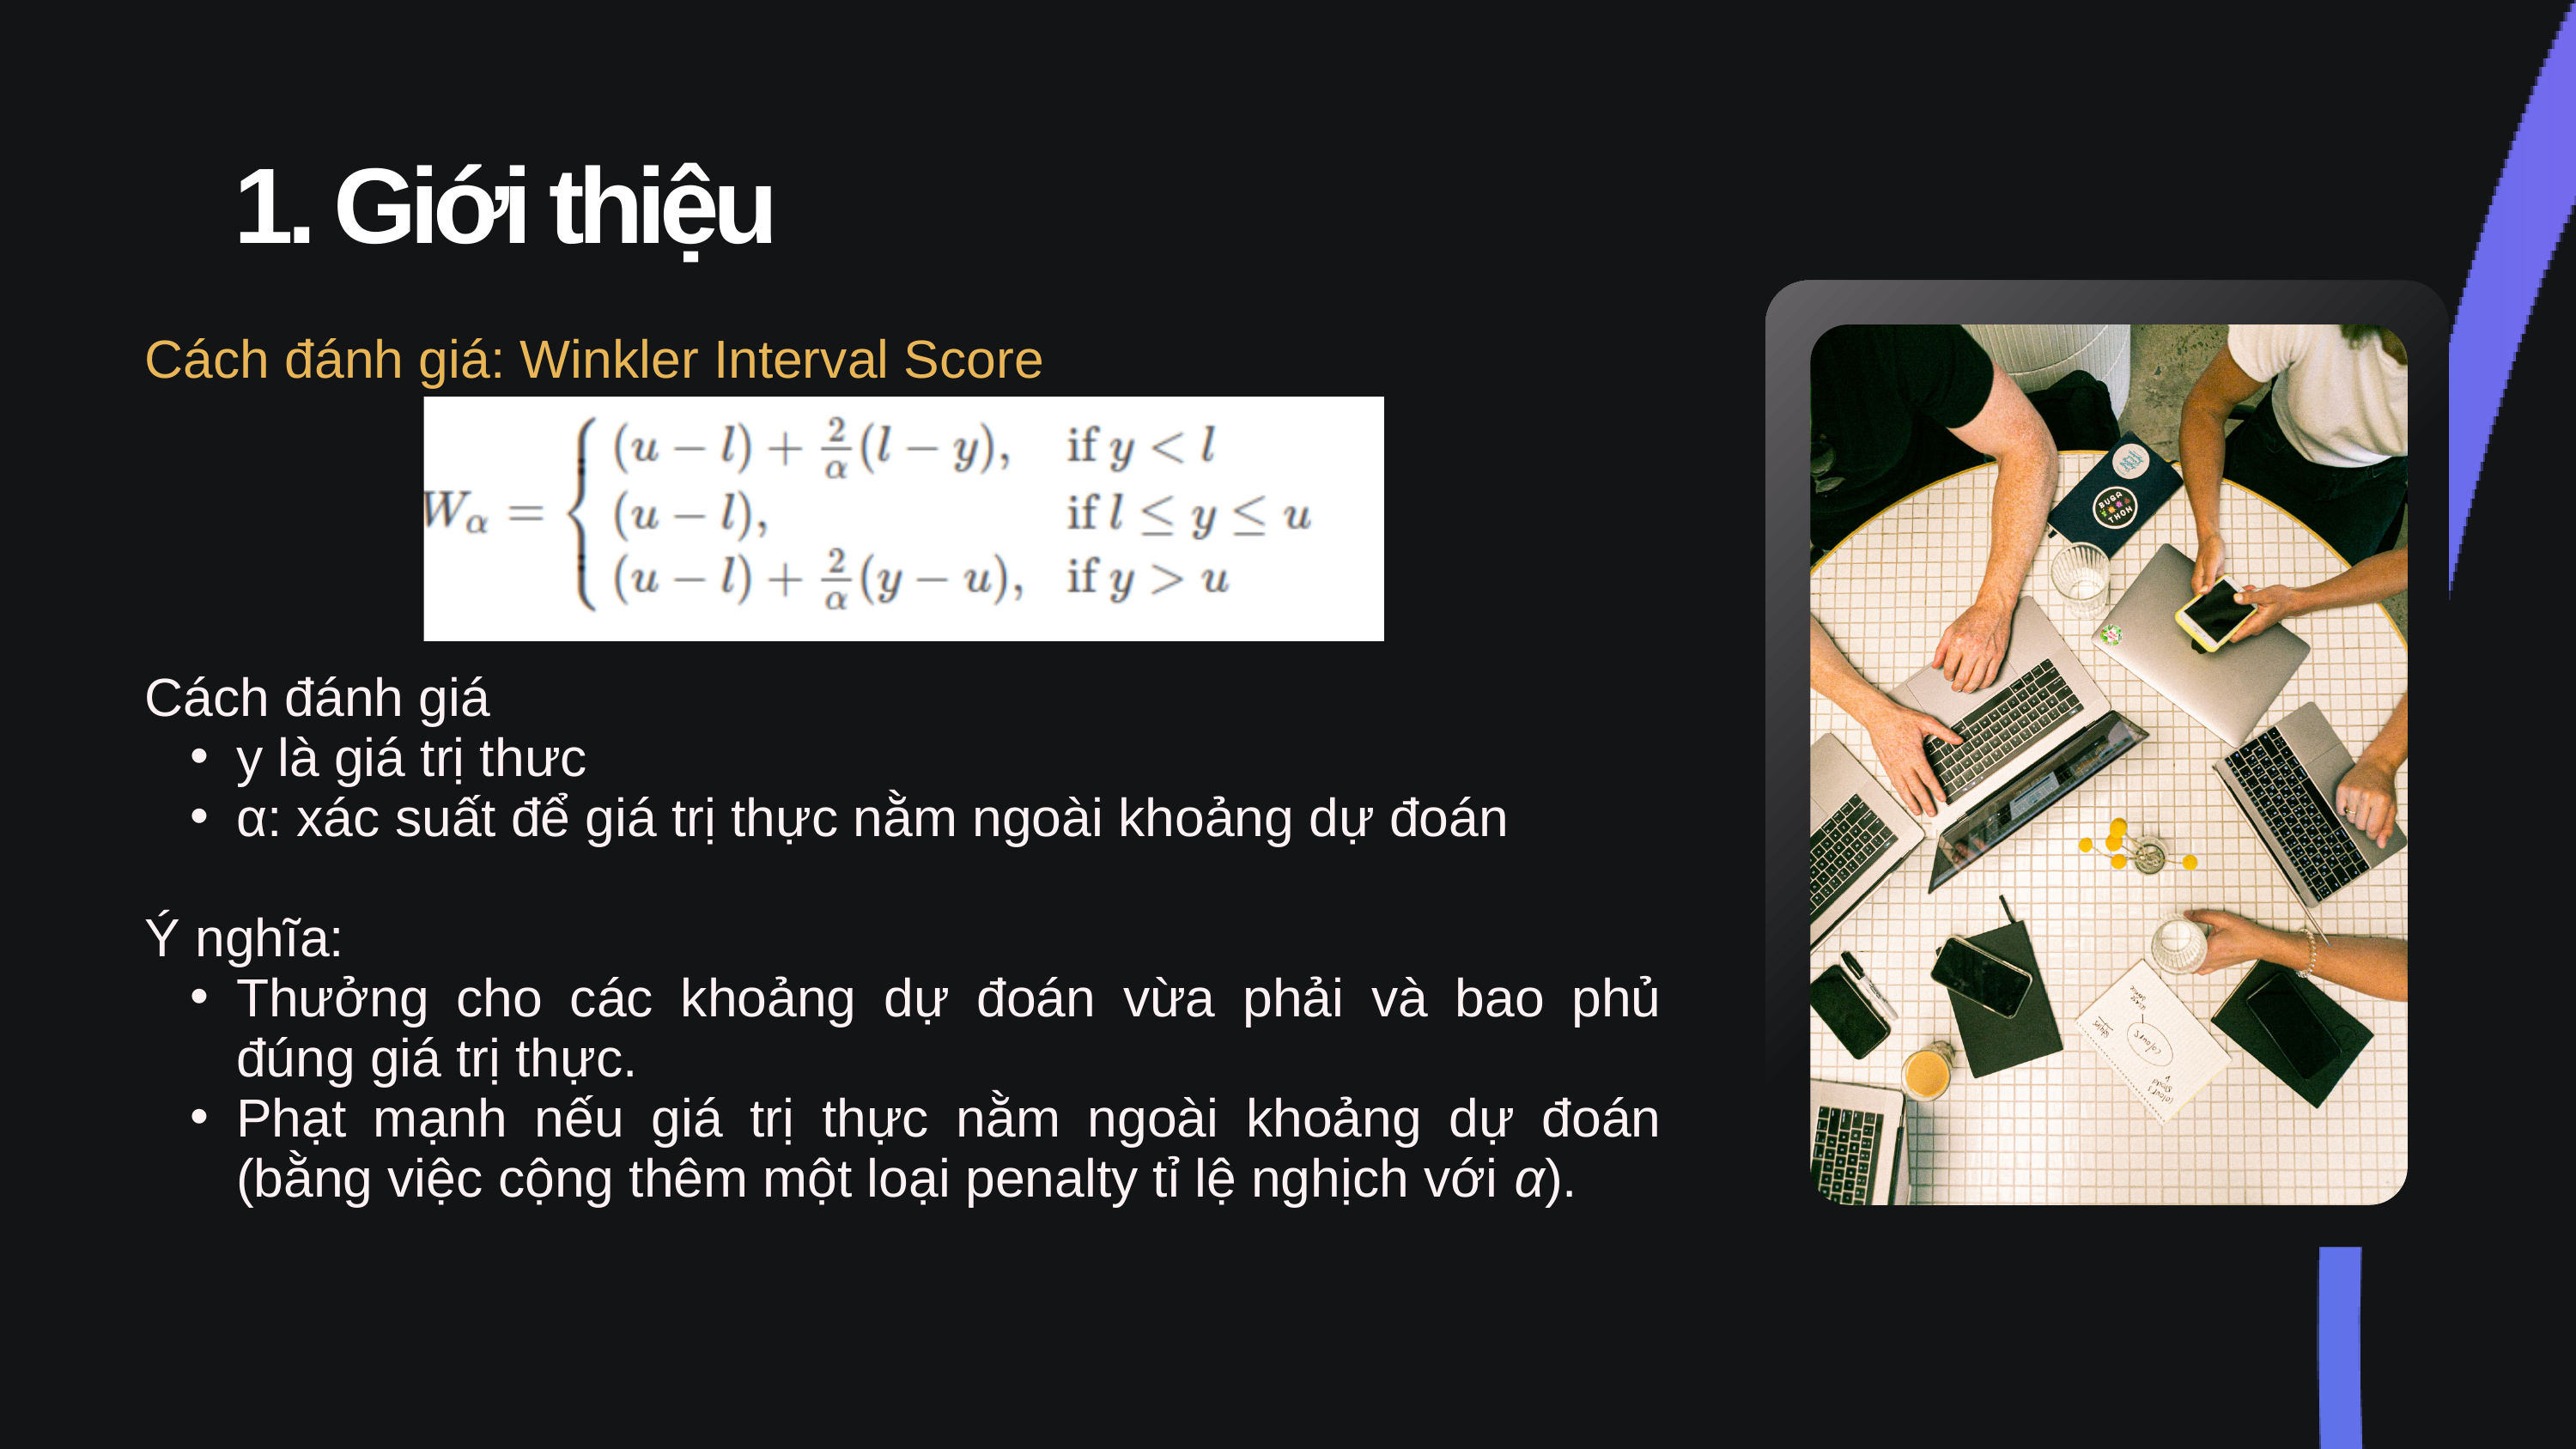

1. Giới thiệu

Cách đánh giá: Winkler Interval Score

Cách đánh giá
y là giá trị thưc
α: xác suất để giá trị thực nằm ngoài khoảng dự đoán

Ý nghĩa:
Thưởng cho các khoảng dự đoán vừa phải và bao phủ đúng giá trị thực.
Phạt mạnh nếu giá trị thực nằm ngoài khoảng dự đoán (bằng việc cộng thêm một loại penalty tỉ lệ nghịch với α).